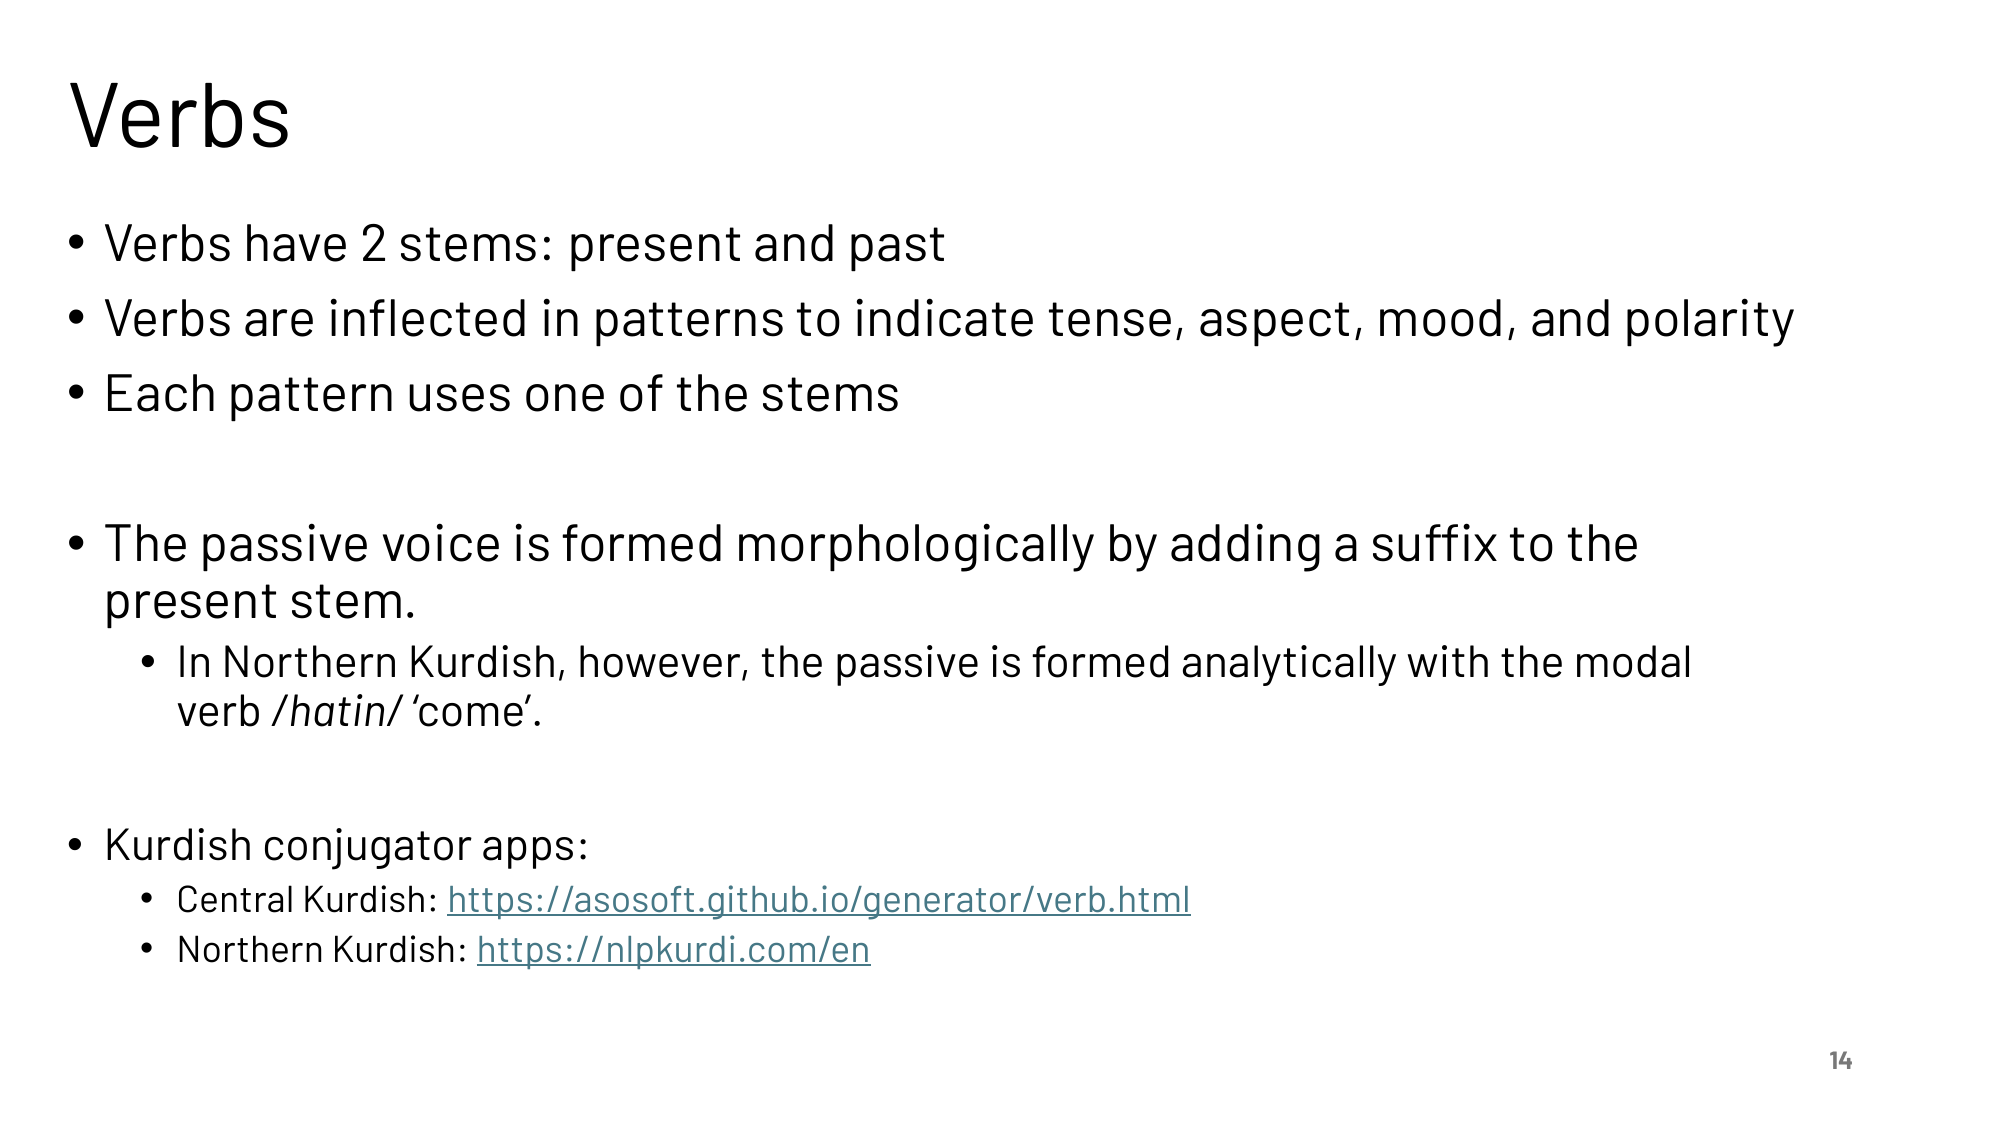

# Verbs
Verbs have 2 stems: present and past
Verbs are inflected in patterns to indicate tense, aspect, mood, and polarity
Each pattern uses one of the stems

The passive voice is formed morphologically by adding a suffix to the present stem.
In Northern Kurdish, however, the passive is formed analytically with the modal verb /hatin/ ‘come’.

Kurdish conjugator apps:
Central Kurdish: https://asosoft.github.io/generator/verb.html
Northern Kurdish: https://nlpkurdi.com/en
14